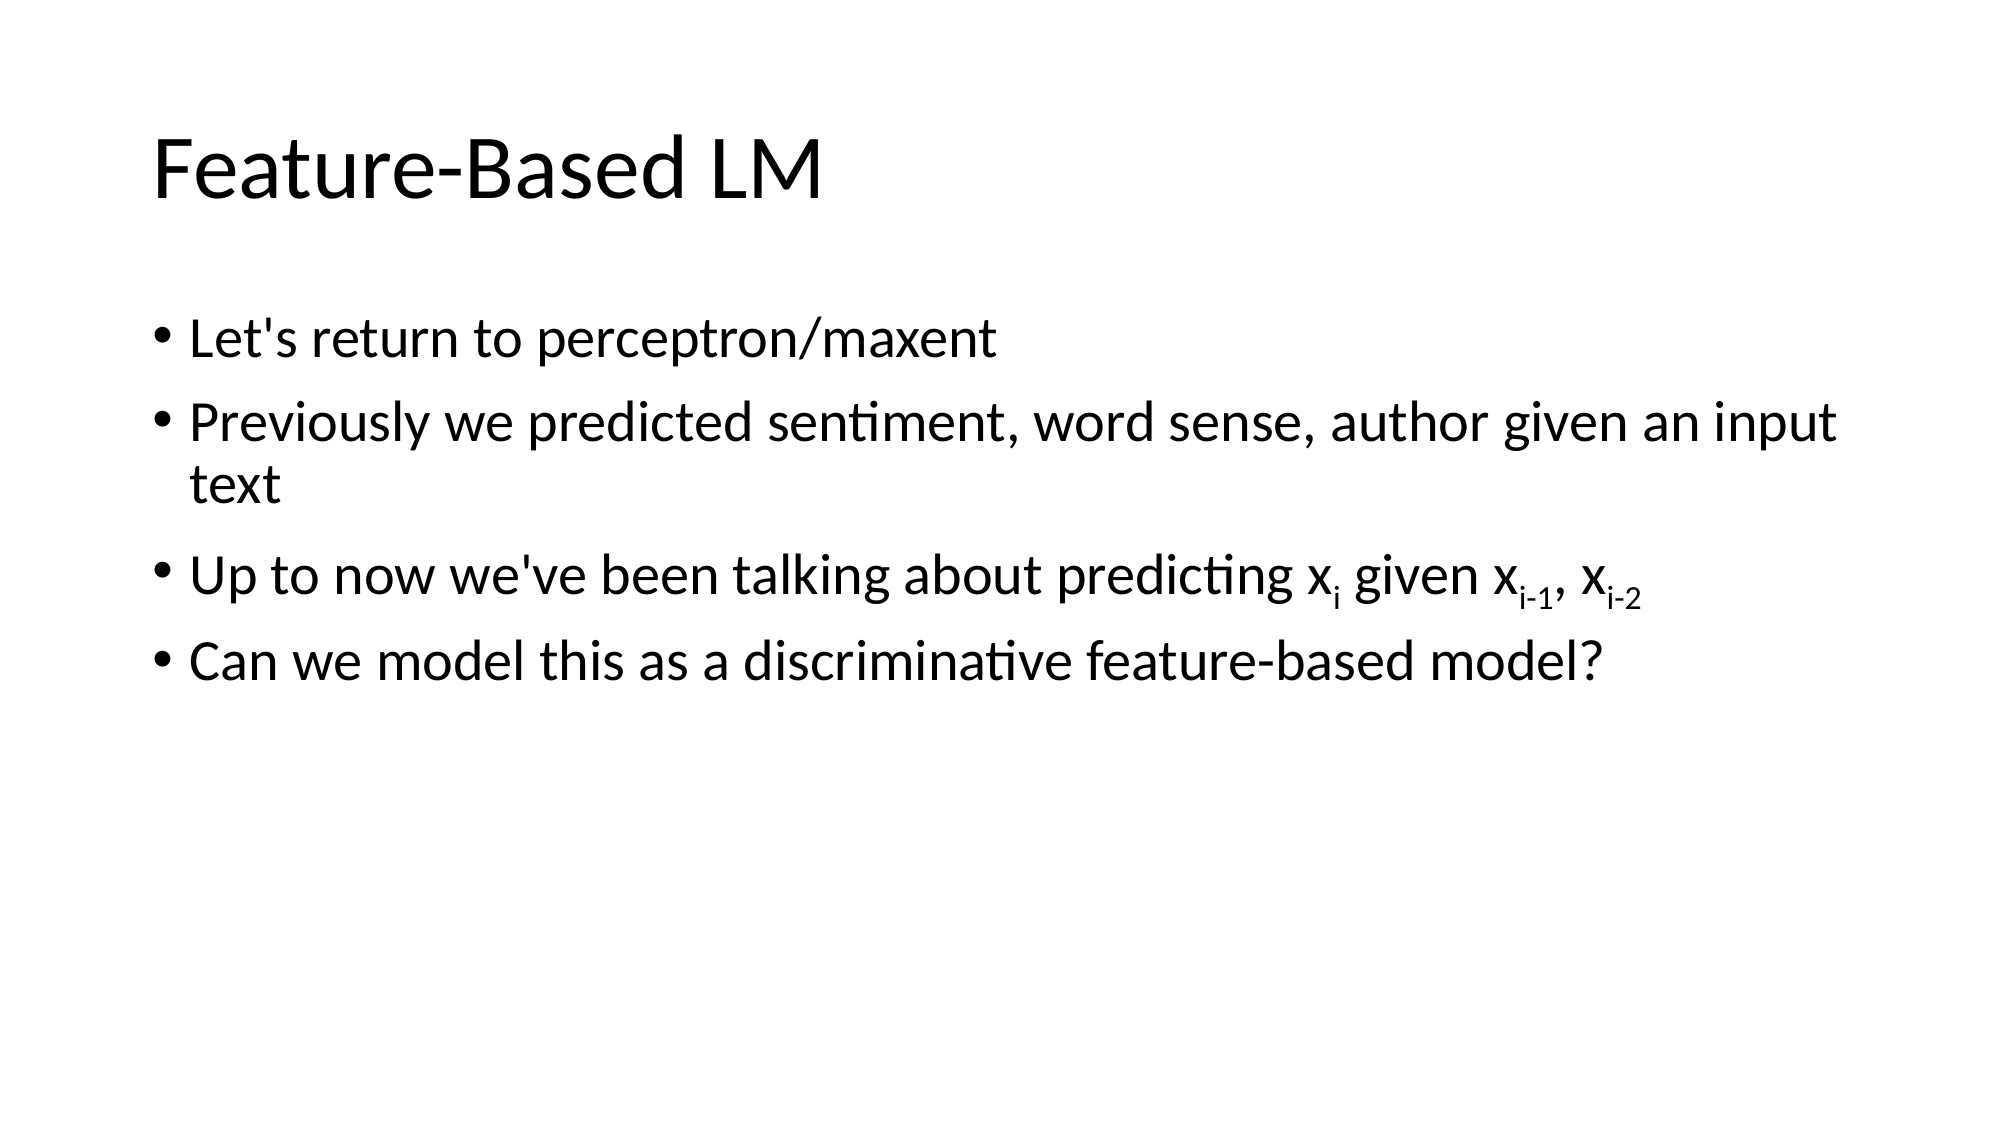

# Feature-Based LM
Let's return to perceptron/maxent
Previously we predicted sentiment, word sense, author given an input text
Up to now we've been talking about predicting xi given xi-1, xi-2
Can we model this as a discriminative feature-based model?